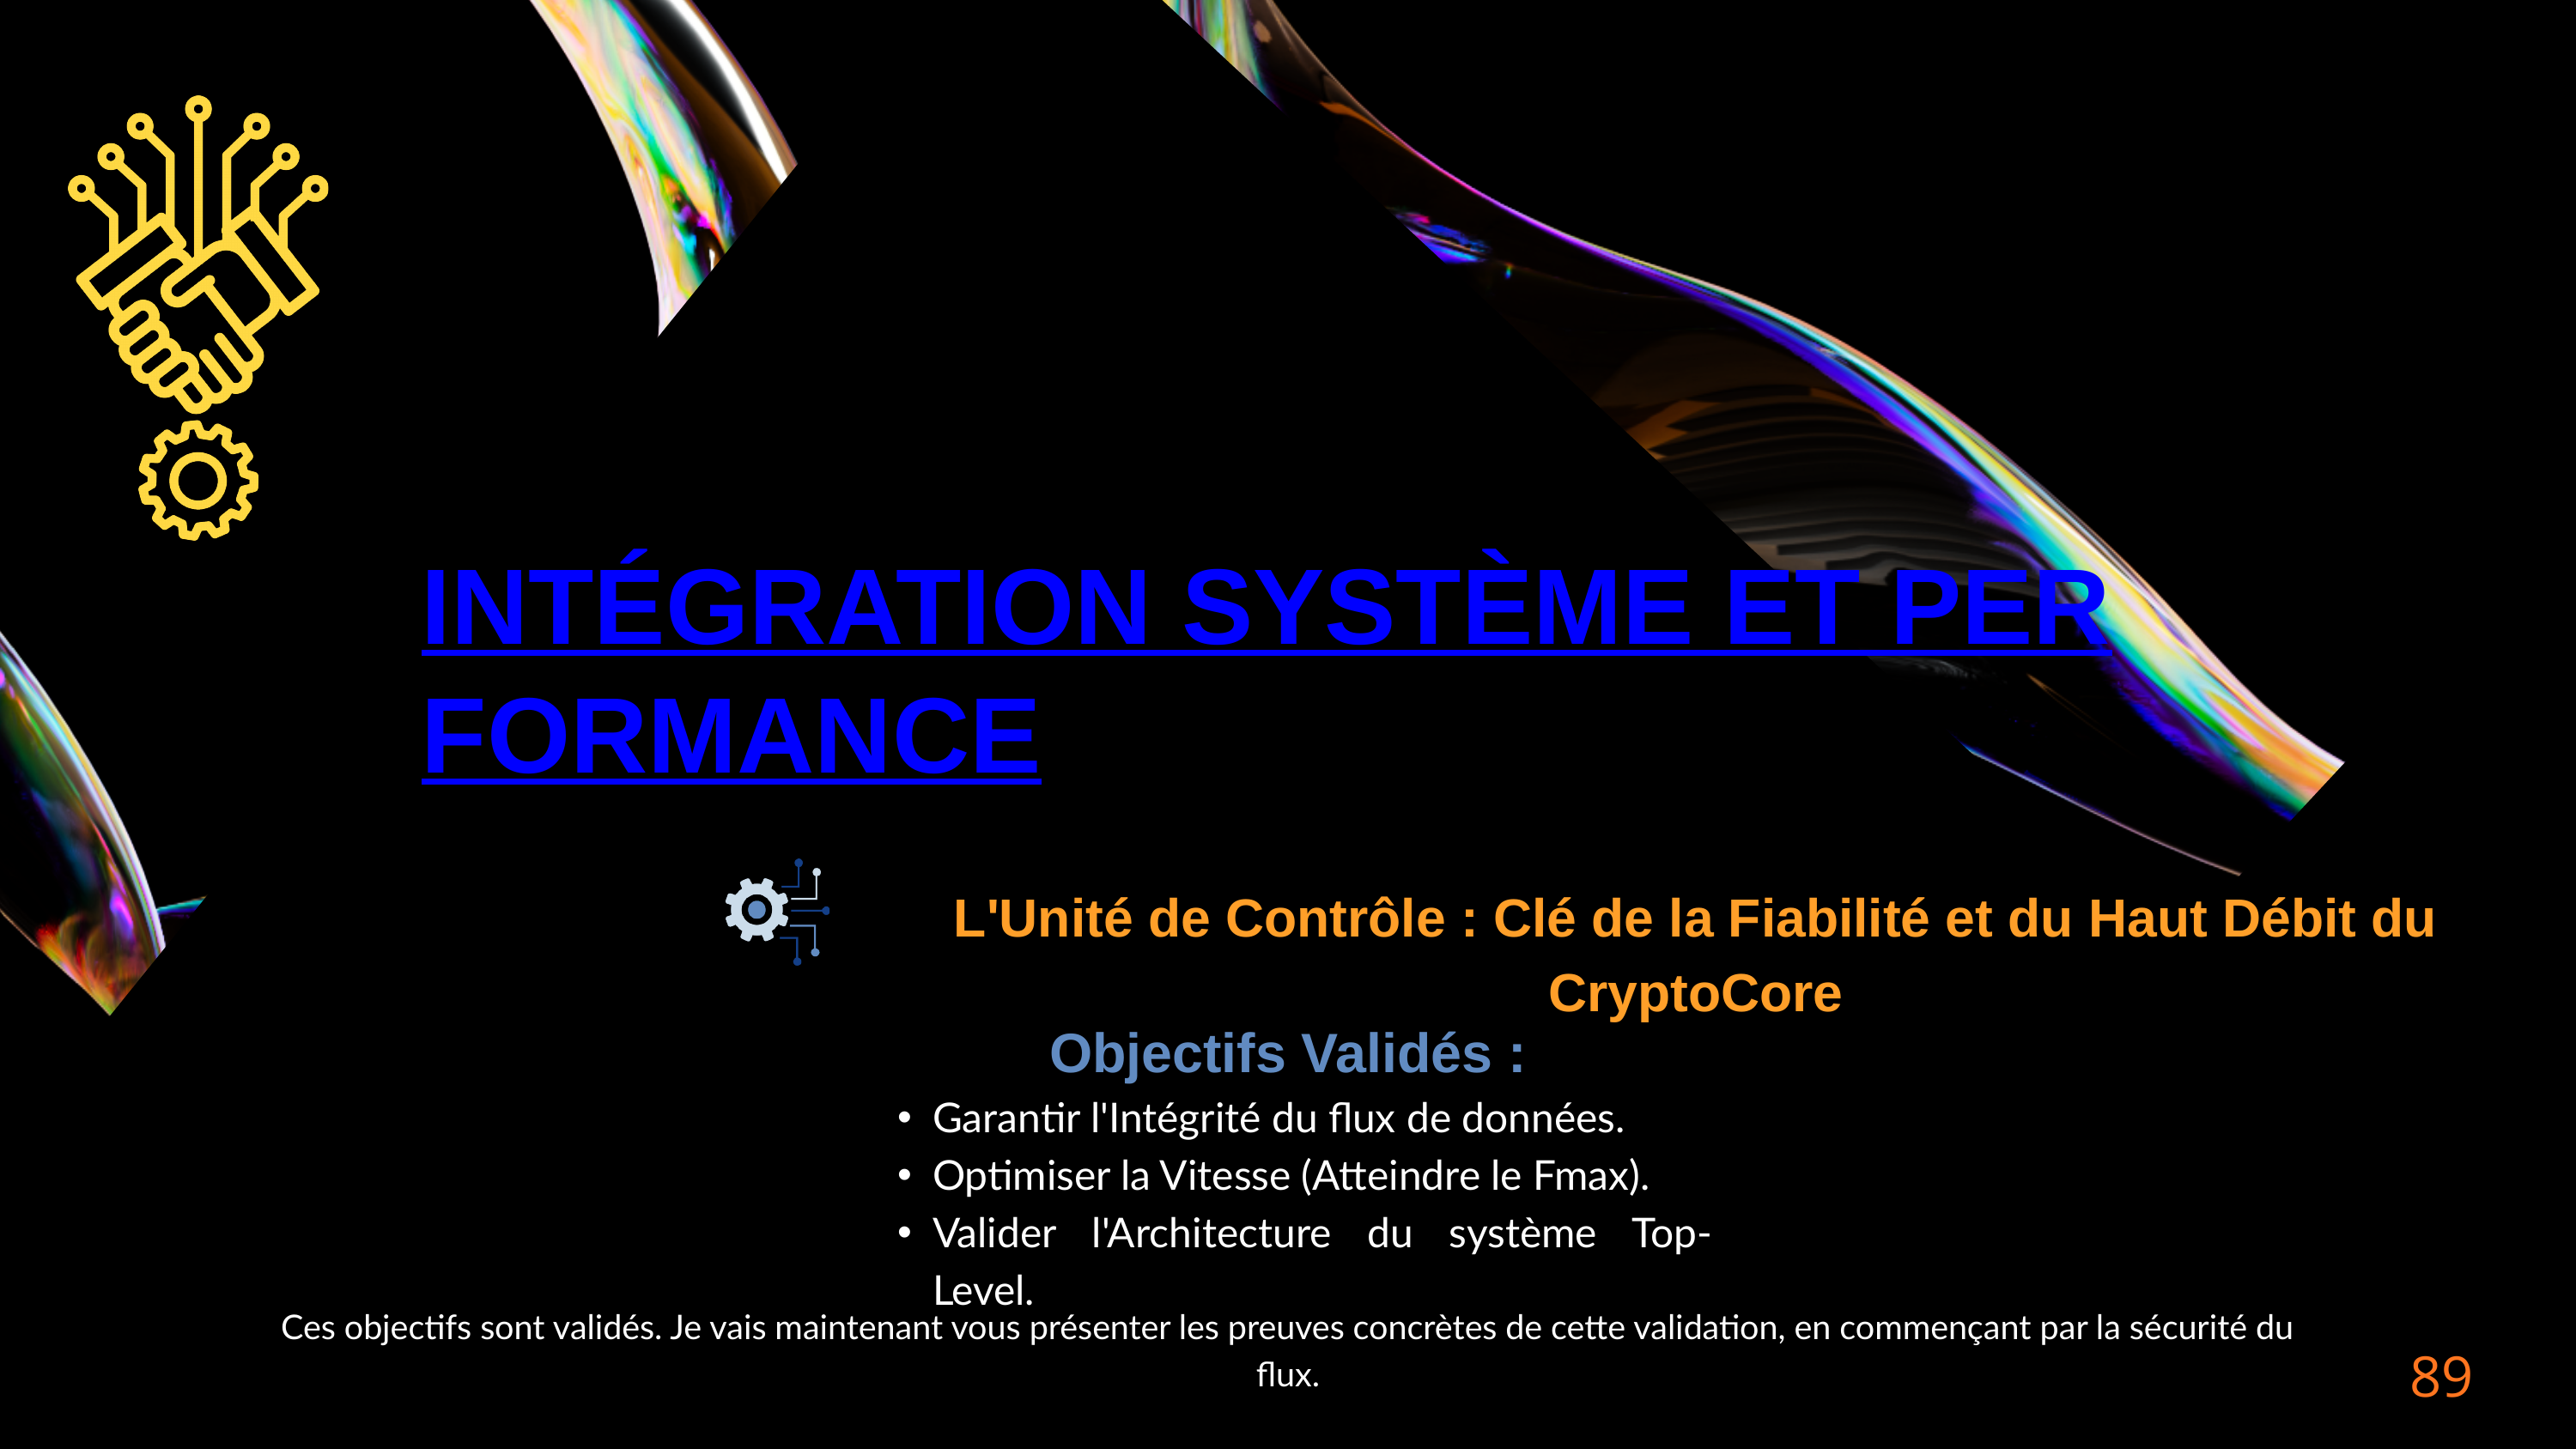

INTÉGRATION SYSTÈME ET PERFORMANCE

L'Unité de Contrôle : Clé de la Fiabilité et du Haut Débit du CryptoCore
Objectifs Validés :
Garantir l'Intégrité du flux de données.
Optimiser la Vitesse (Atteindre le Fmax).
Valider l'Architecture du système Top-Level.
Ces objectifs sont validés. Je vais maintenant vous présenter les preuves concrètes de cette validation, en commençant par la sécurité du flux.
89